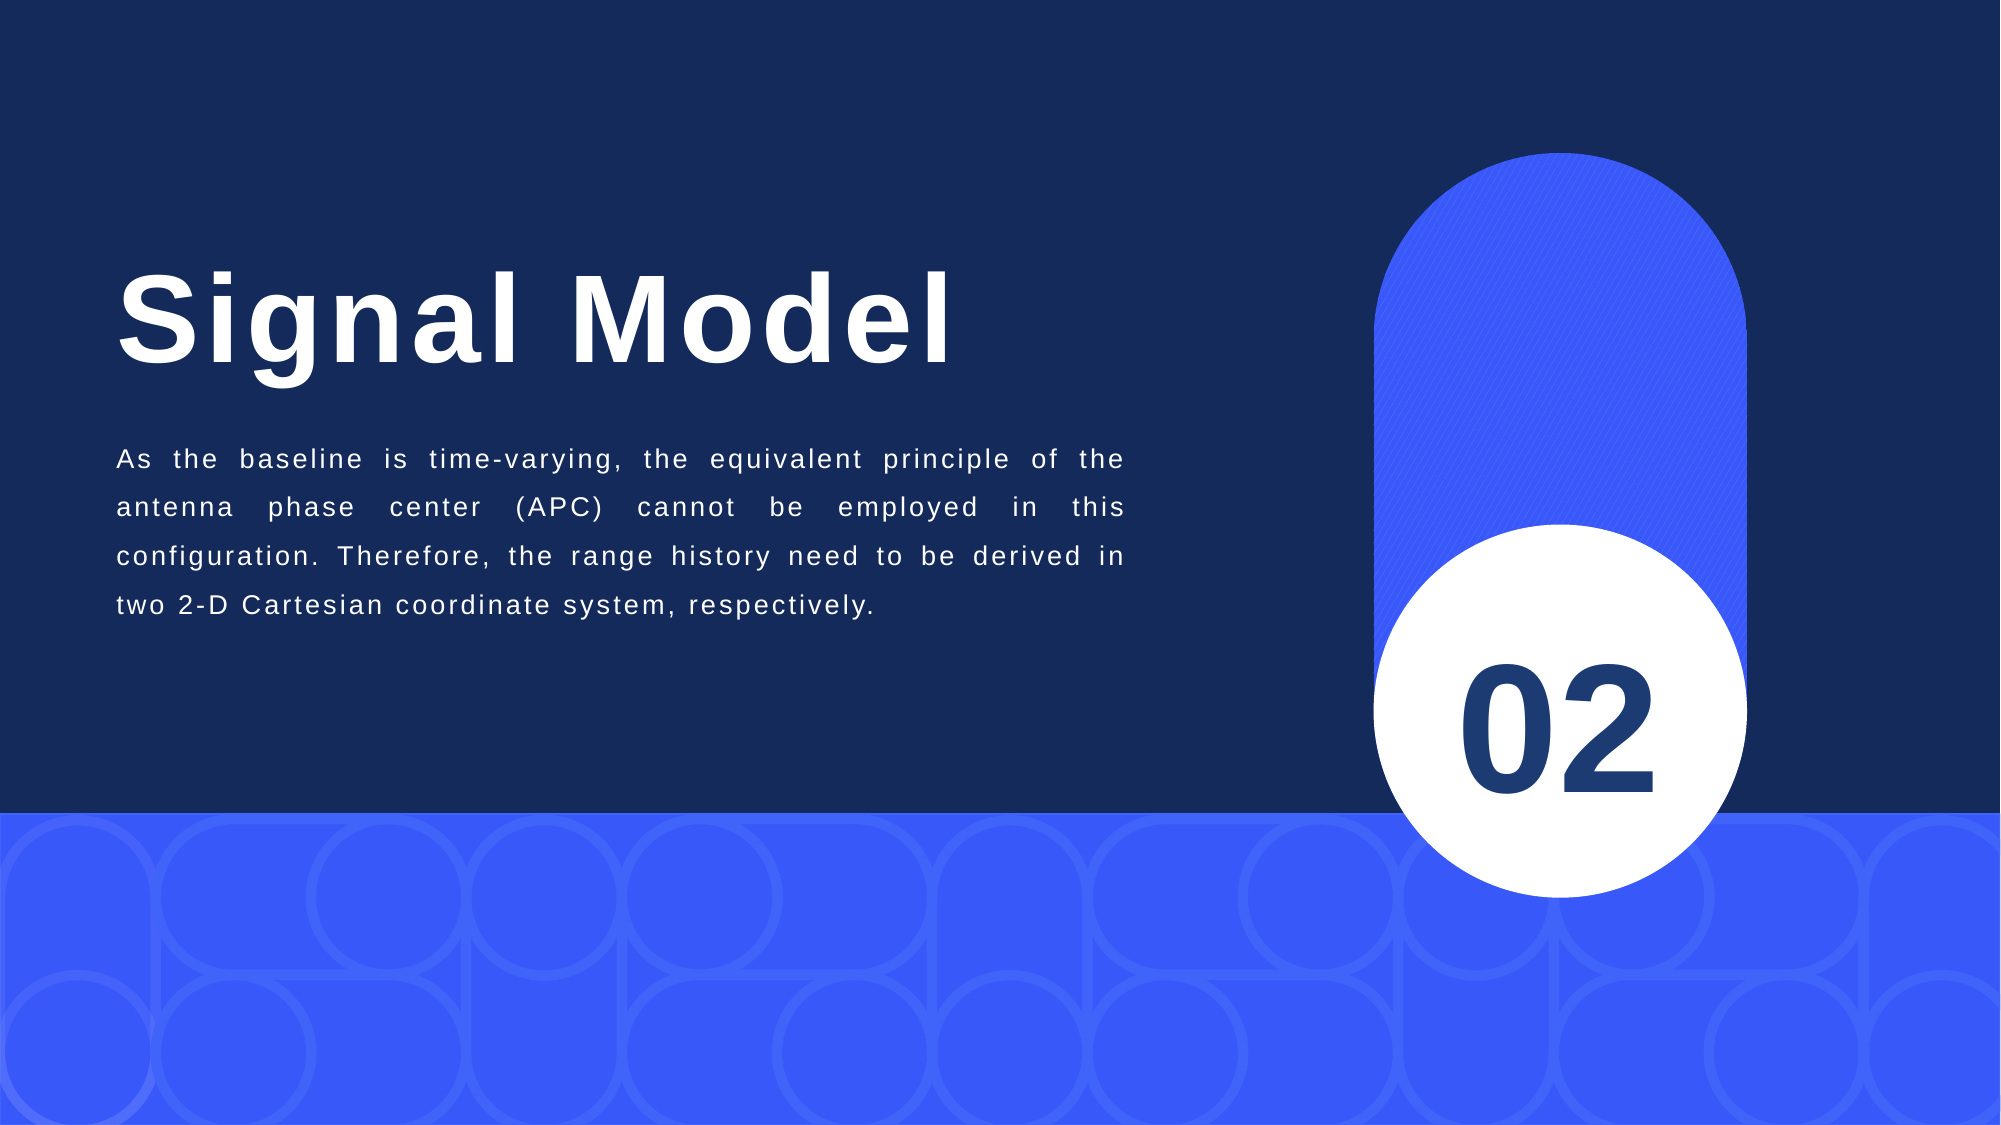

# Signal Model
As the baseline is time-varying, the equivalent principle of the antenna phase center (APC) cannot be employed in this configuration. Therefore, the range history need to be derived in two 2-D Cartesian coordinate system, respectively.
02